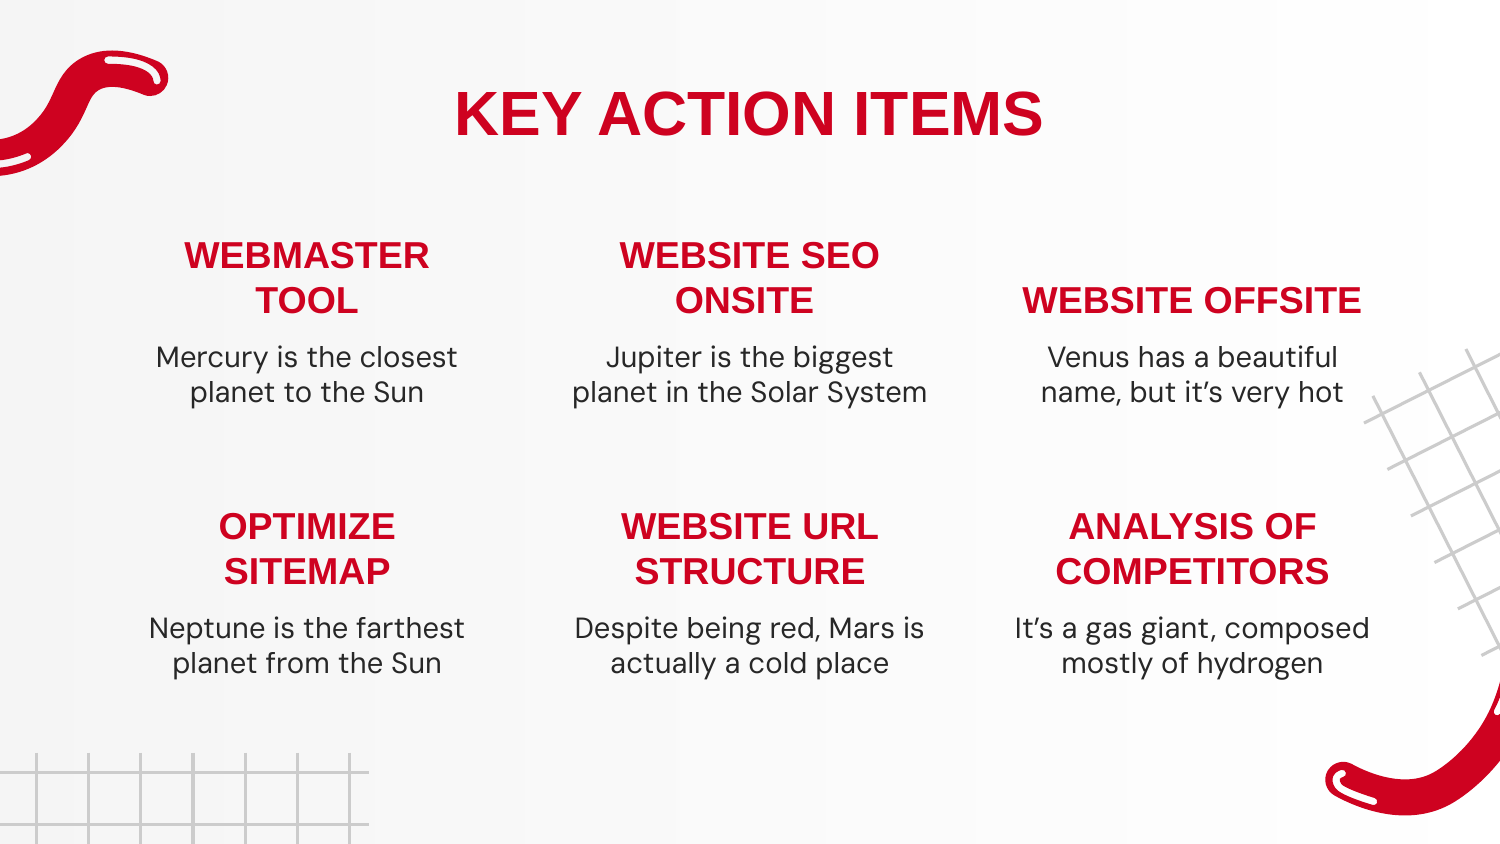

# KEY ACTION ITEMS
WEBMASTER TOOL
WEBSITE SEO ONSITE
WEBSITE OFFSITE
Mercury is the closest planet to the Sun
Jupiter is the biggest planet in the Solar System
Venus has a beautiful name, but it’s very hot
OPTIMIZE SITEMAP
WEBSITE URL STRUCTURE
ANALYSIS OF COMPETITORS
Neptune is the farthest planet from the Sun
Despite being red, Mars is actually a cold place
It’s a gas giant, composed mostly of hydrogen